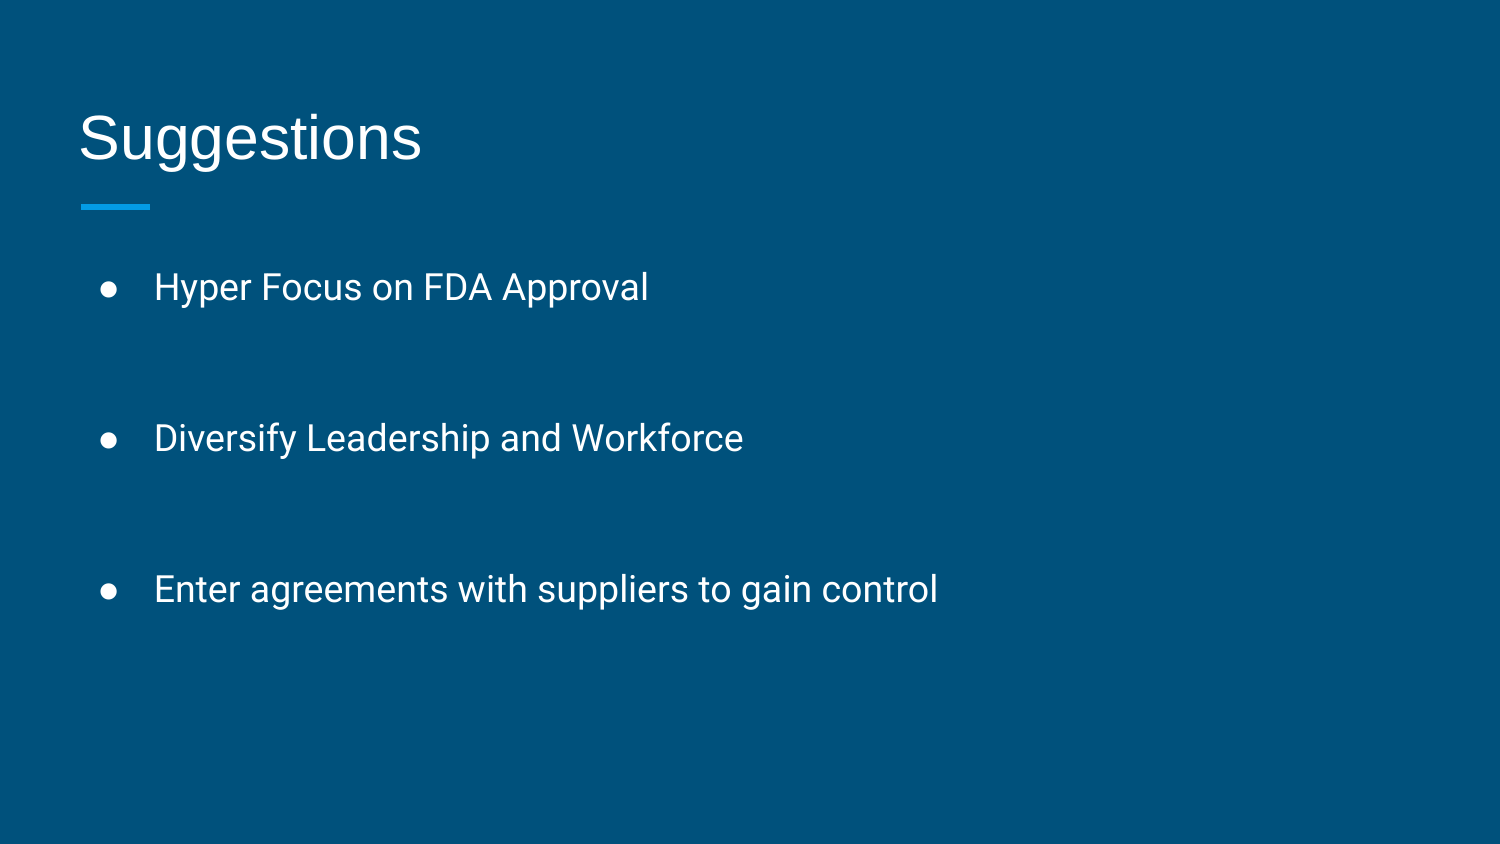

# Suggestions
Hyper Focus on FDA Approval

Diversify Leadership and Workforce

Enter agreements with suppliers to gain control